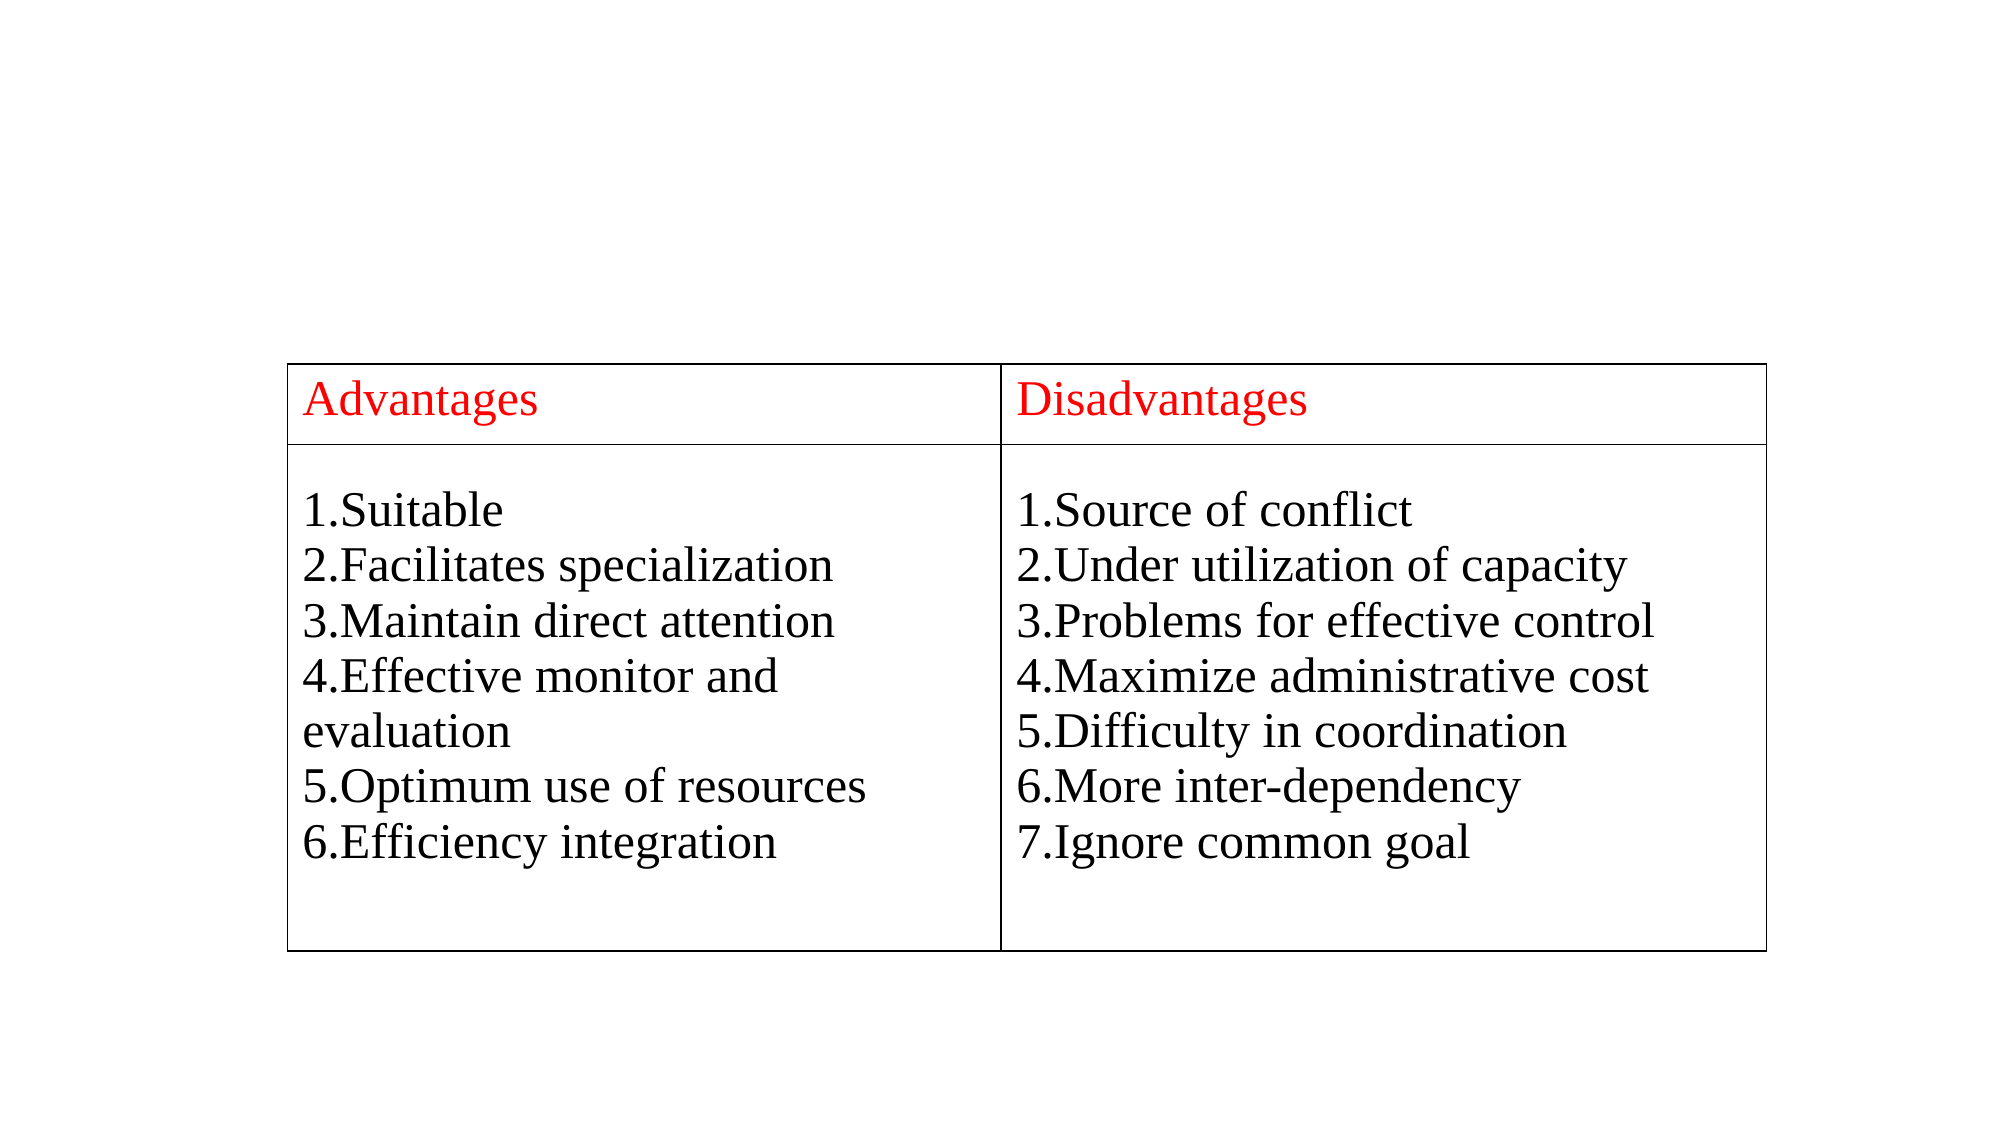

#
| Advantages 1.Suitable 2.Facilitates specialization 3.Maintain direct attention 4.Effective monitor and evaluation 5.Optimum use of resources 6.Efficiency integration | Disadvantages 1.Source of conflict 2.Under utilization of capacity 3.Problems for effective control 4.Maximize administrative cost 5.Difficulty in coordination 6.More inter-dependency 7.Ignore common goal |
| --- | --- |